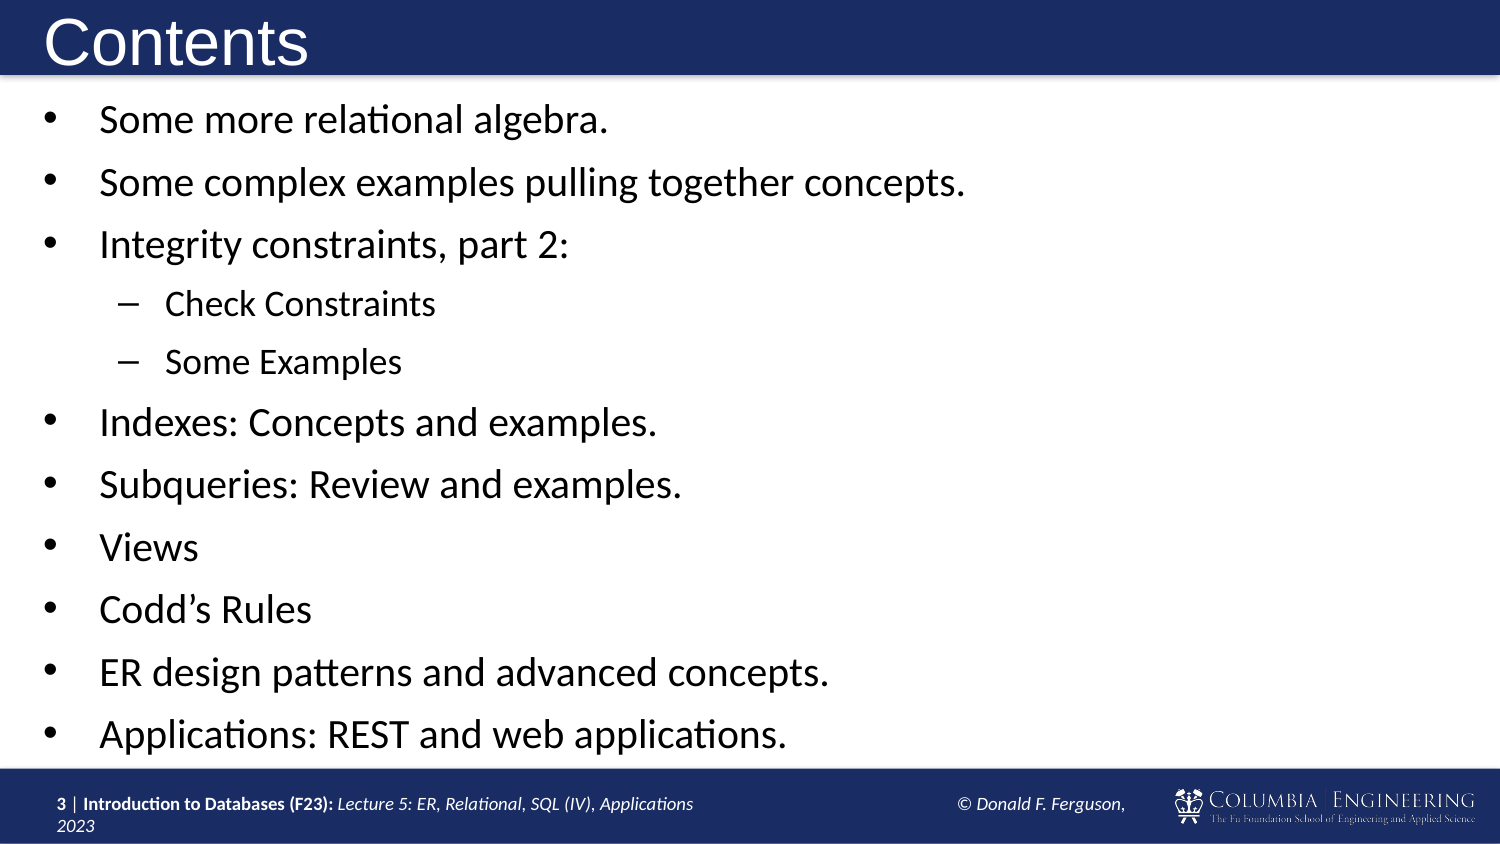

# Contents
Some more relational algebra.
Some complex examples pulling together concepts.
Integrity constraints, part 2:
Check Constraints
Some Examples
Indexes: Concepts and examples.
Subqueries: Review and examples.
Views
Codd’s Rules
ER design patterns and advanced concepts.
Applications: REST and web applications.